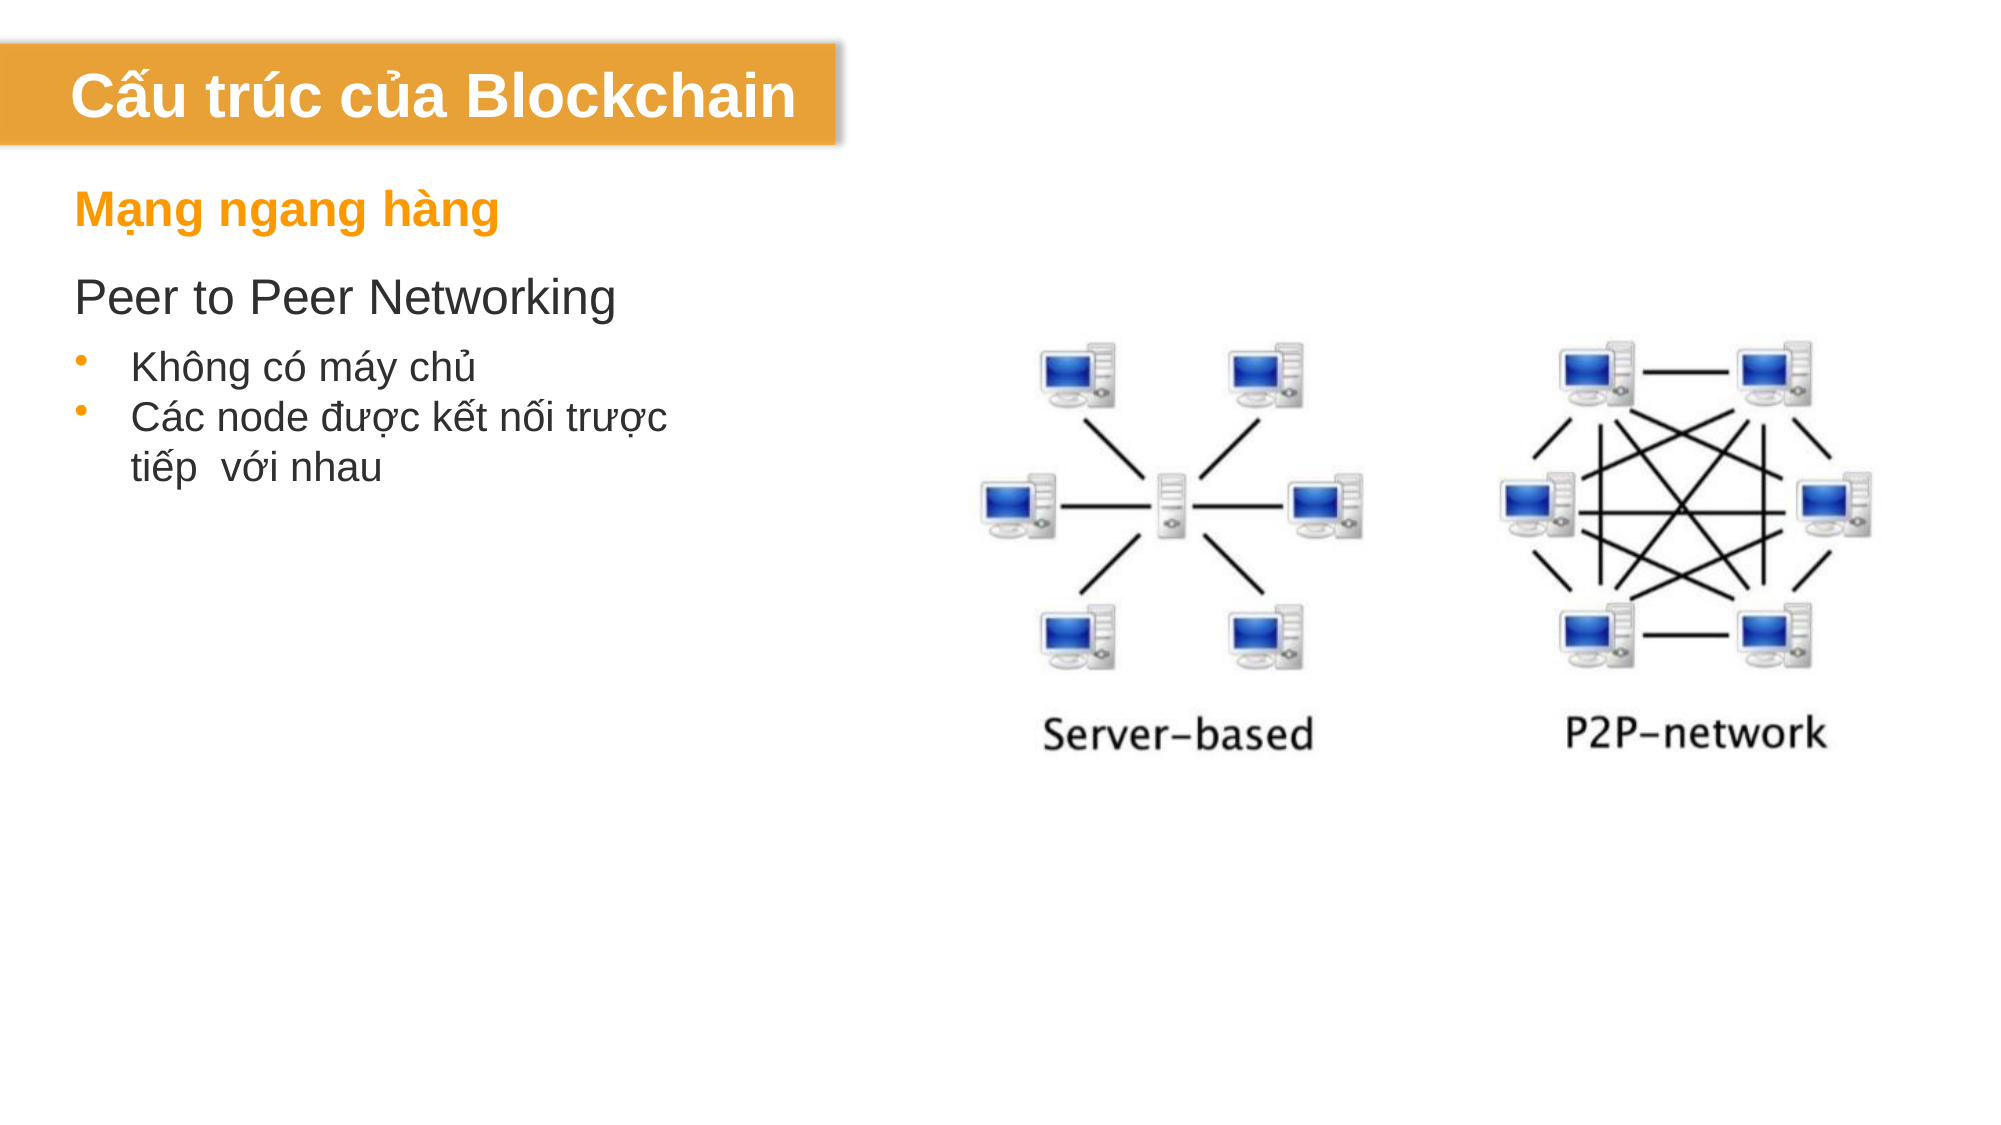

# Cấu trúc của Blockchain
Mạng ngang hàng
Peer to Peer Networking
Không có máy chủ
Các node được kết nối trược tiếp  với nhau